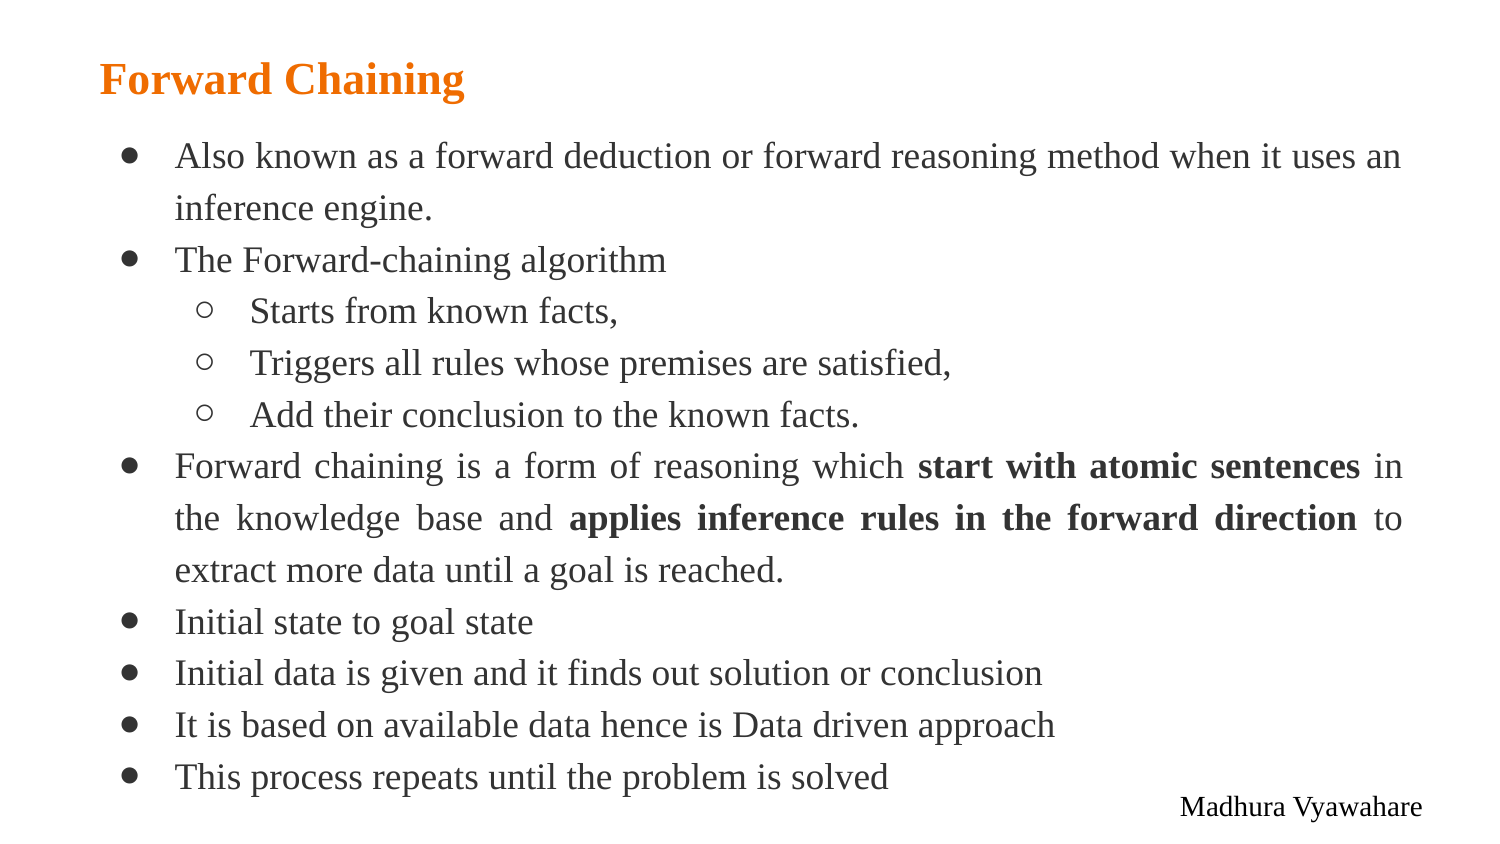

Forward Chaining
Also known as a forward deduction or forward reasoning method when it uses an inference engine.
The Forward-chaining algorithm
Starts from known facts,
Triggers all rules whose premises are satisfied,
Add their conclusion to the known facts.
Forward chaining is a form of reasoning which start with atomic sentences in the knowledge base and applies inference rules in the forward direction to extract more data until a goal is reached.
Initial state to goal state
Initial data is given and it finds out solution or conclusion
It is based on available data hence is Data driven approach
This process repeats until the problem is solved